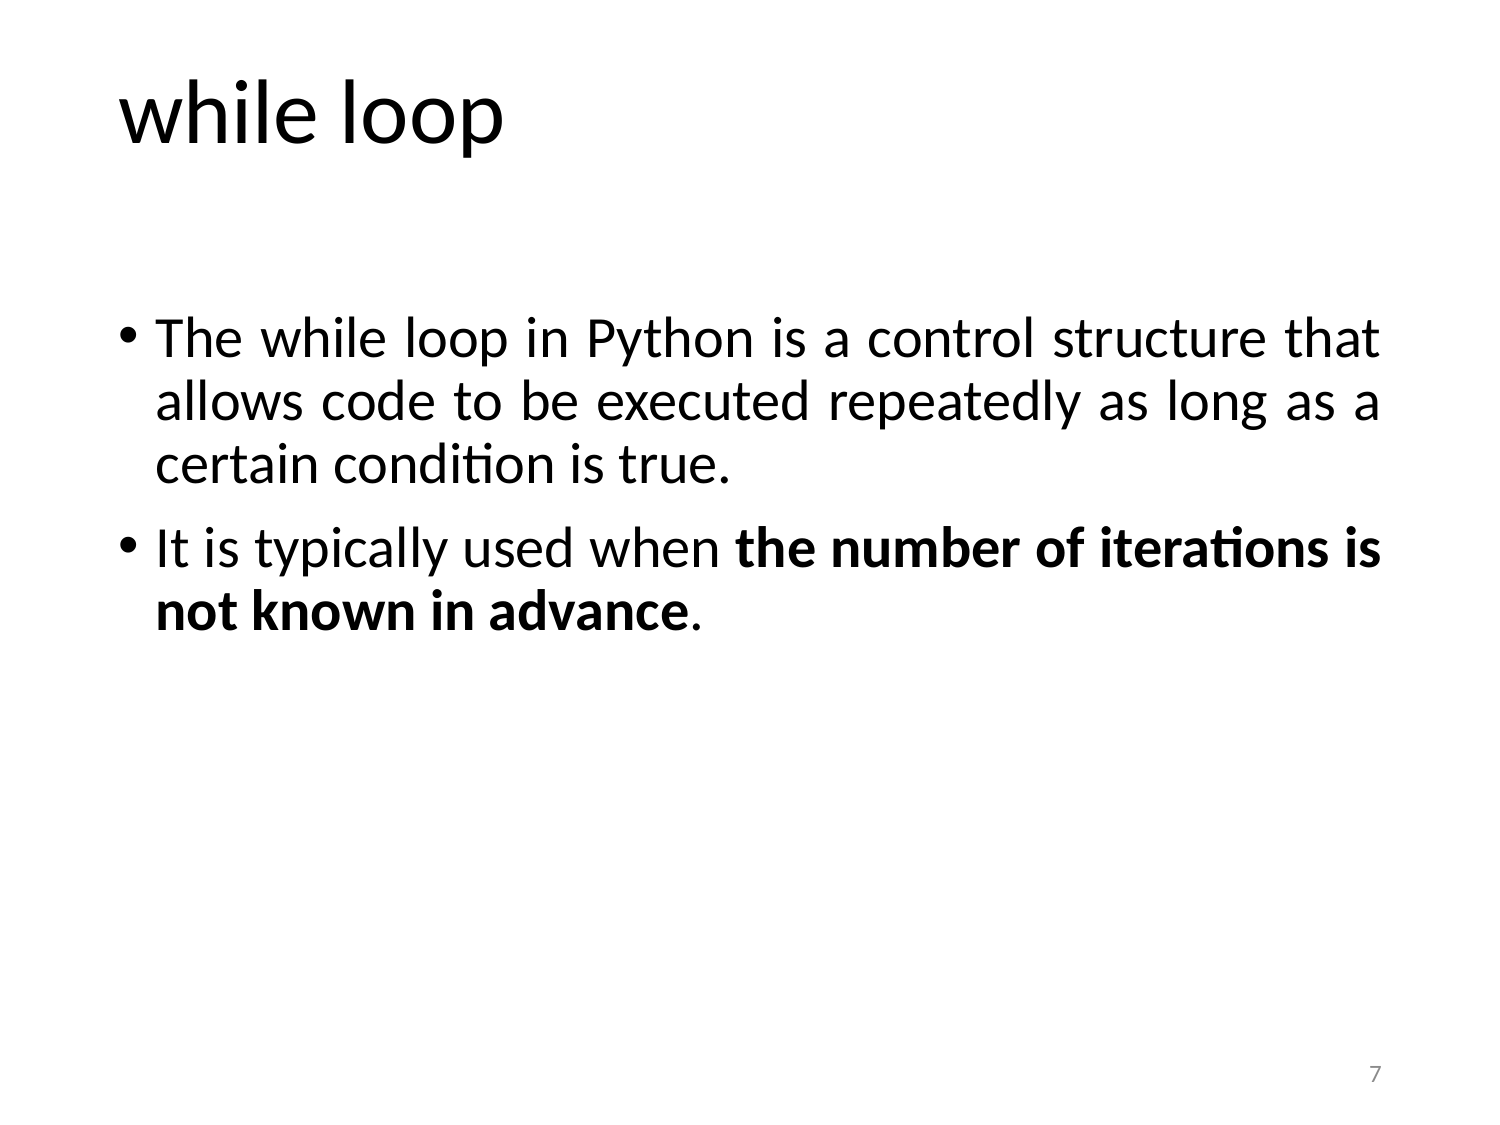

# while loop
The while loop in Python is a control structure that allows code to be executed repeatedly as long as a certain condition is true.
It is typically used when the number of iterations is not known in advance.

7